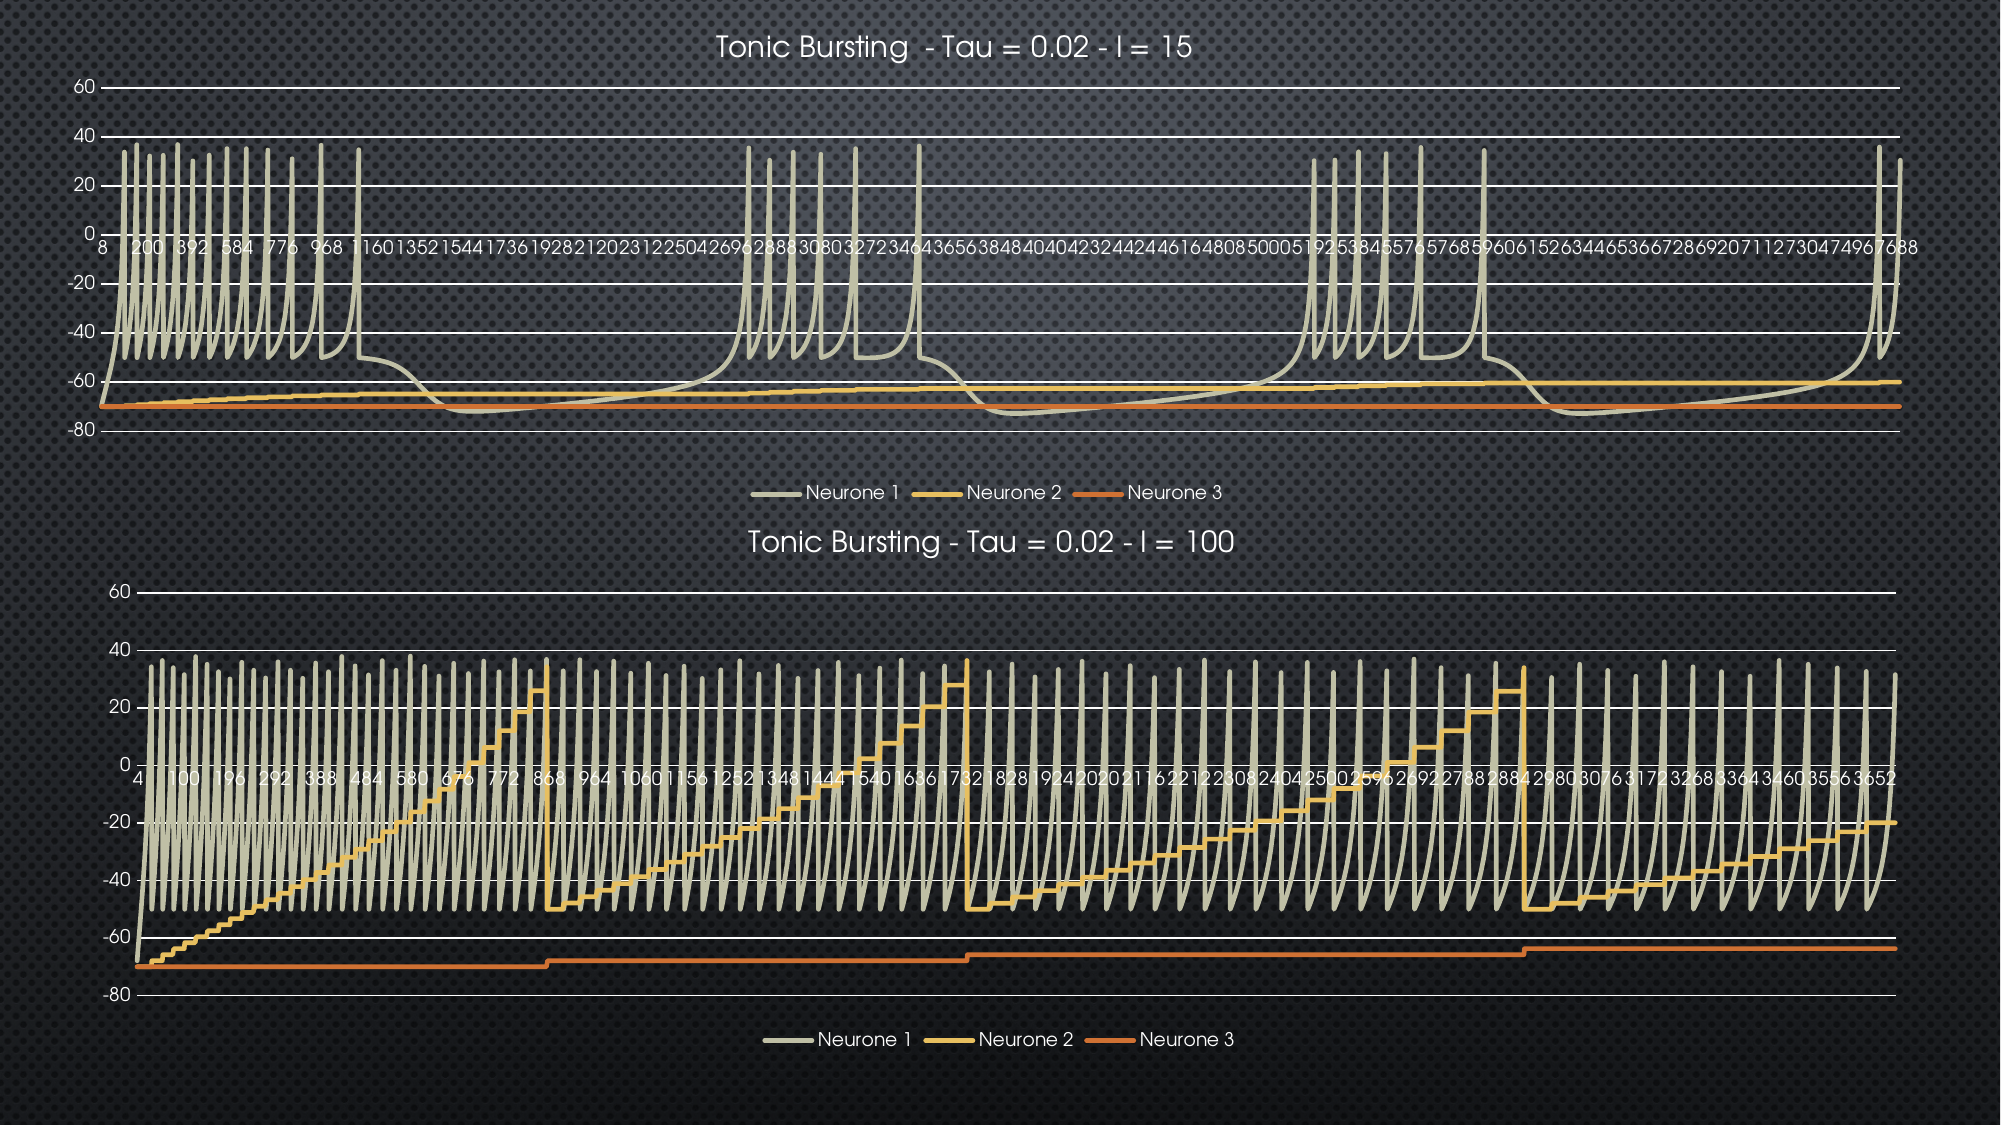

### Chart: Tonic Bursting  - Tau = 0.02 - I = 15

| Category |  |  |  |
|---|---|---|---|

### Chart: Tonic Bursting - Tau = 0.02 - I = 100

| Category |  |  |  |
|---|---|---|---|